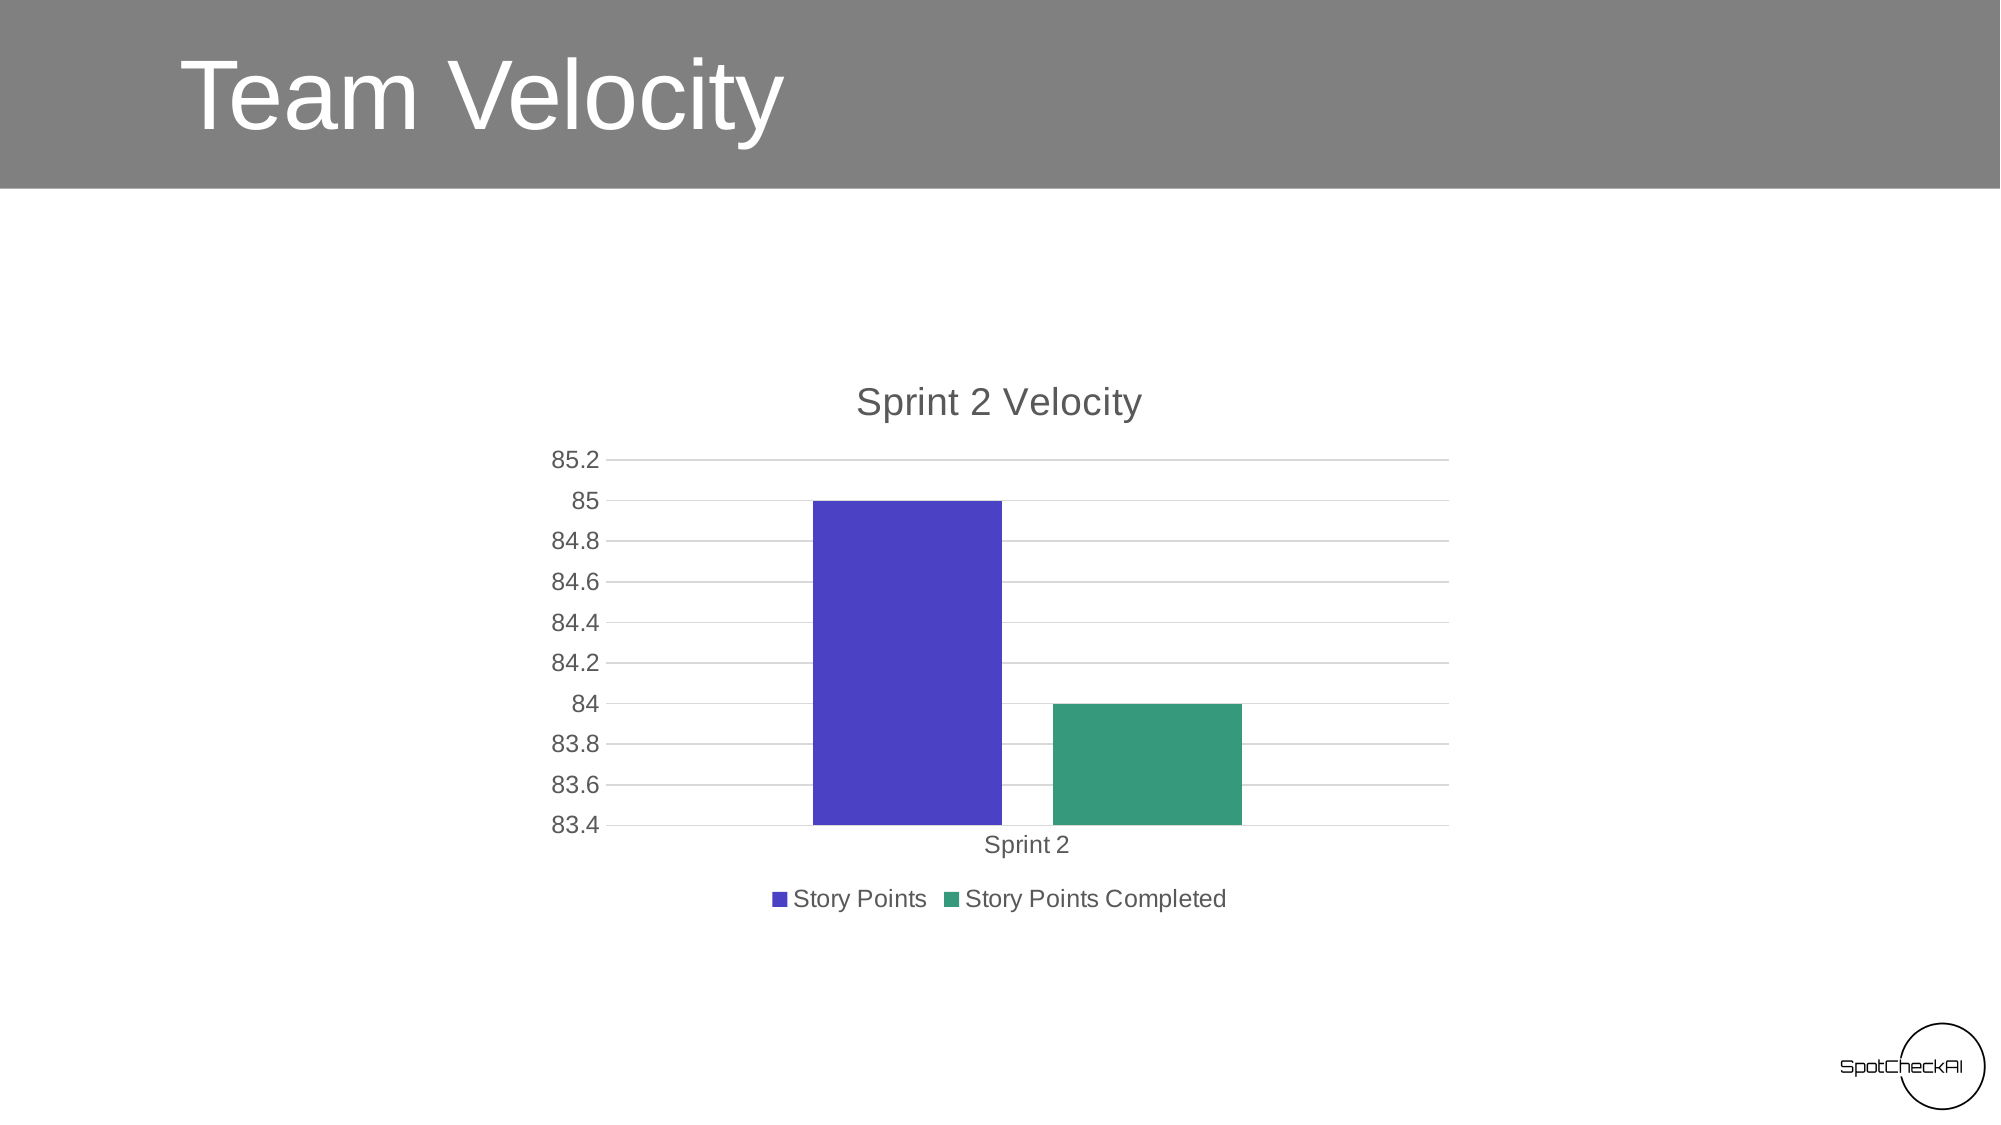

# Team Velocity

### Chart: Sprint 2 Velocity

| Category | Story Points | Story Points Completed |
|---|---|---|
| Sprint 2 | 85.0 | 84.0 |